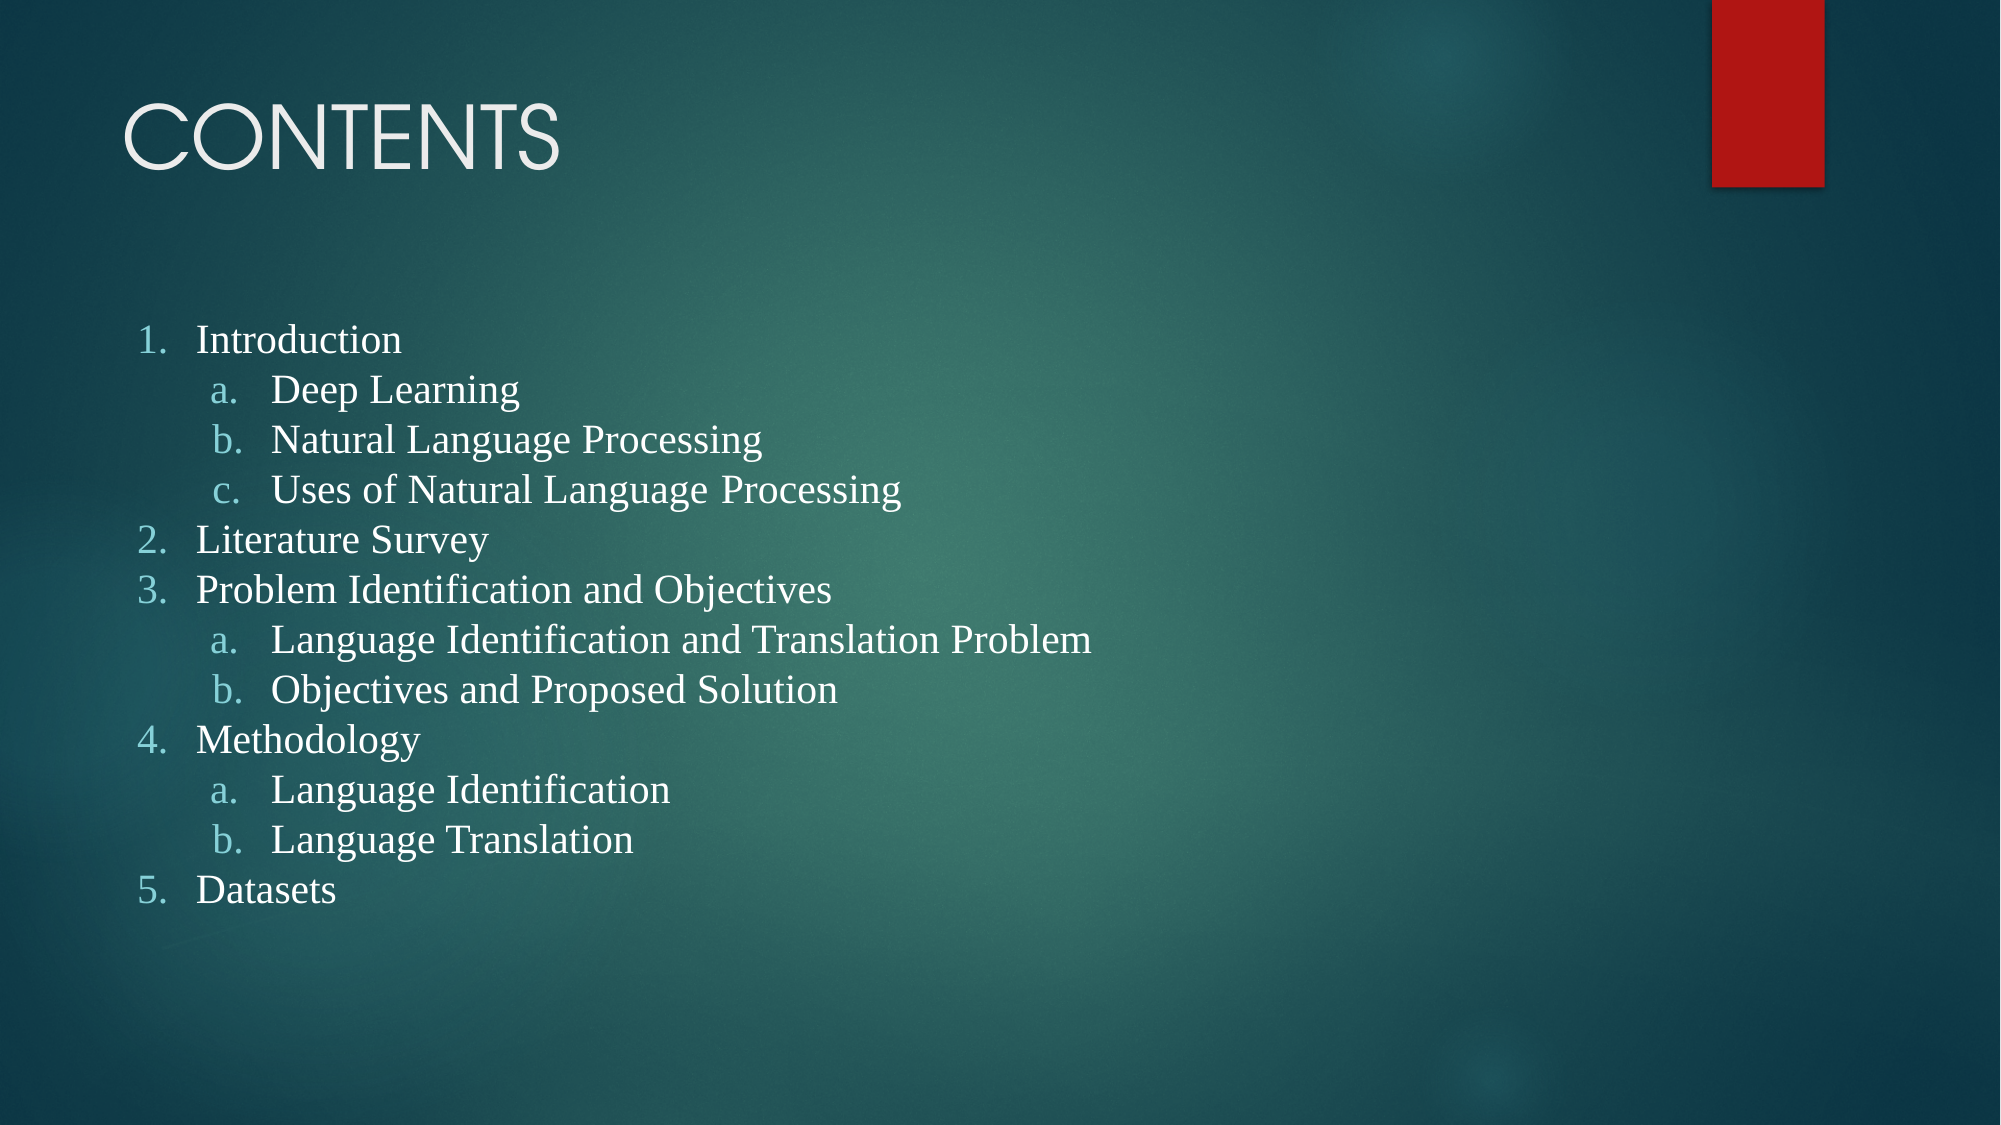

# CONTENTS
Introduction
Deep Learning
Natural Language Processing
Uses of Natural Language 	Processing
Literature Survey
Problem Identification and Objectives
Language Identification and Translation Problem
Objectives and Proposed Solution
Methodology
Language Identification
Language Translation
Datasets